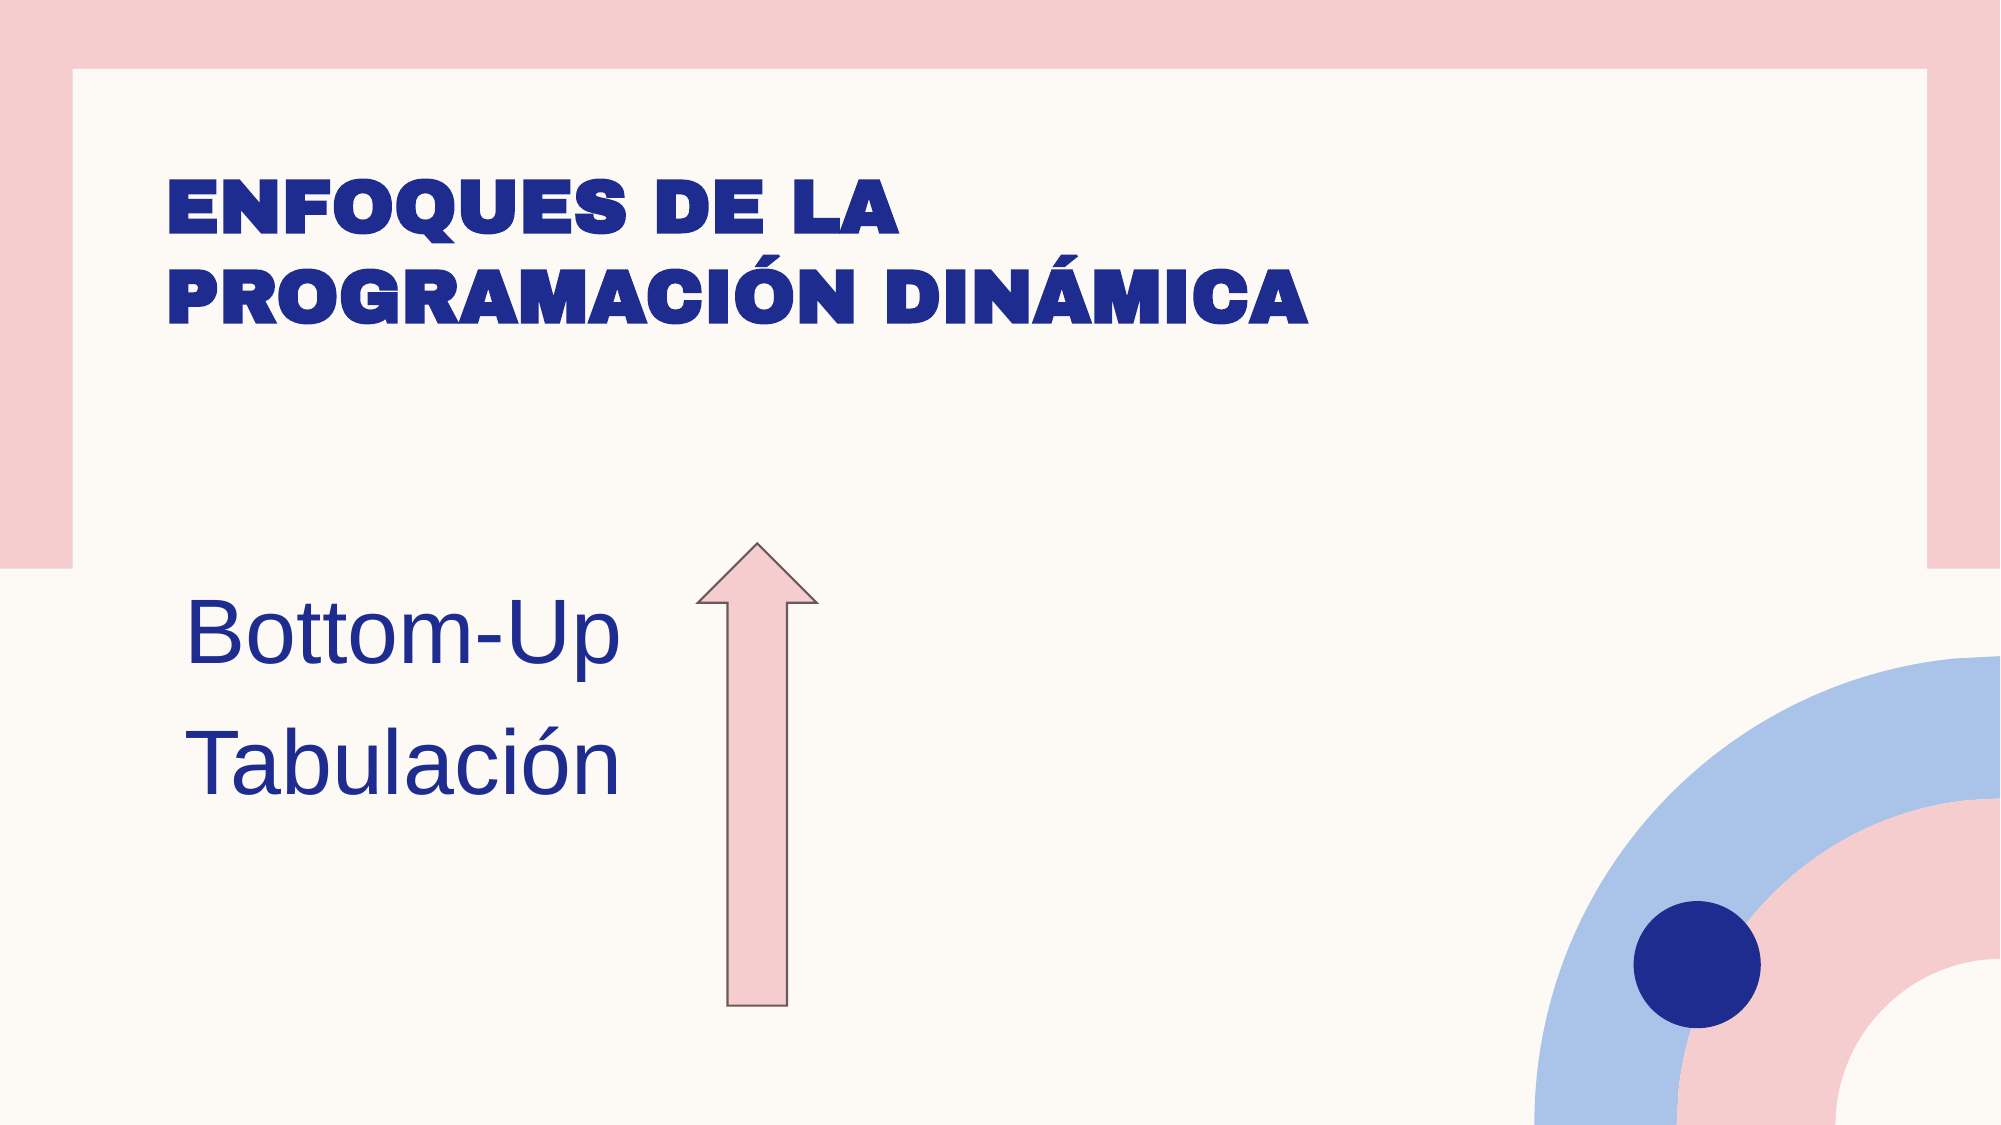

# Enfoques de la programación dinámica

Bottom-Up
Tabulación